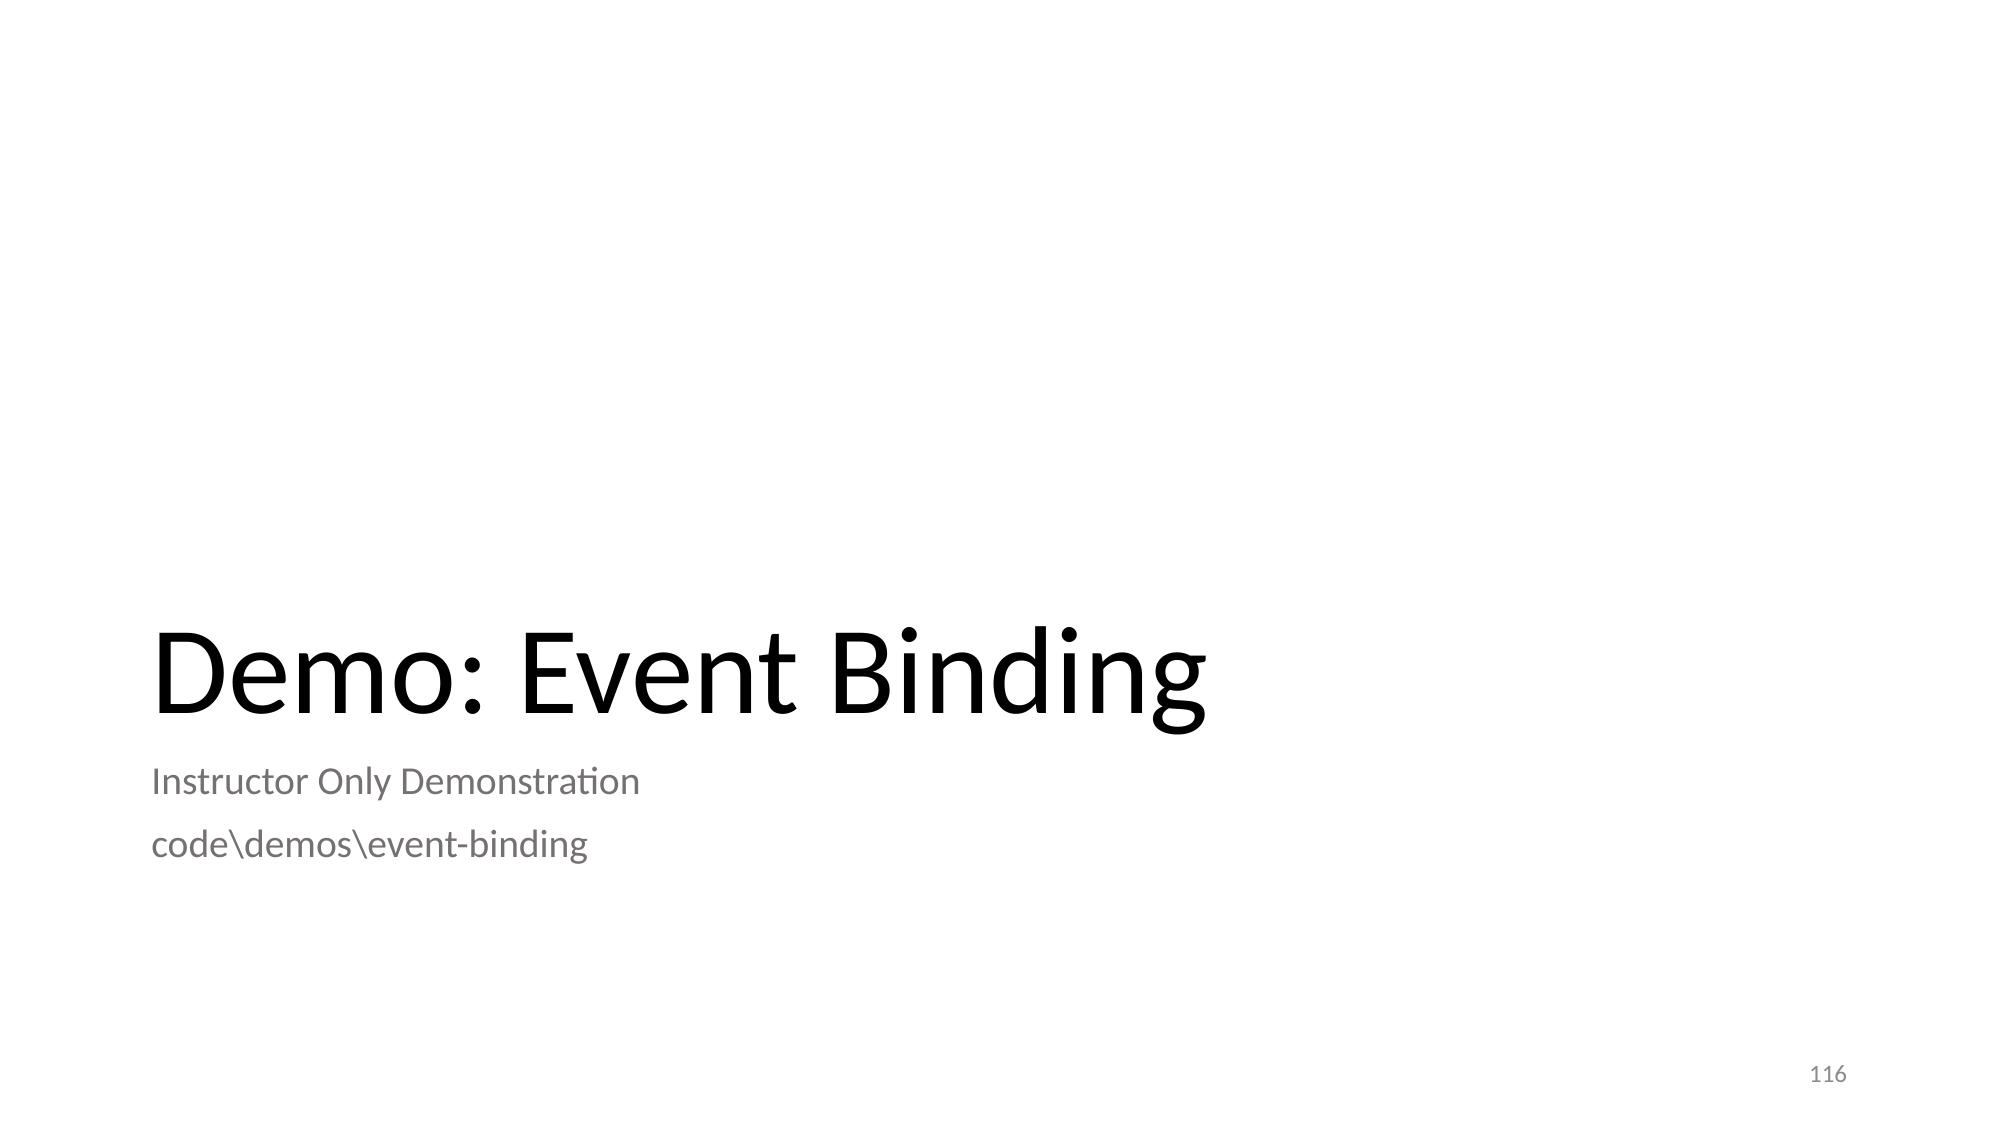

# Demo: Event Binding
Instructor Only Demonstration
code\demos\event-binding

116